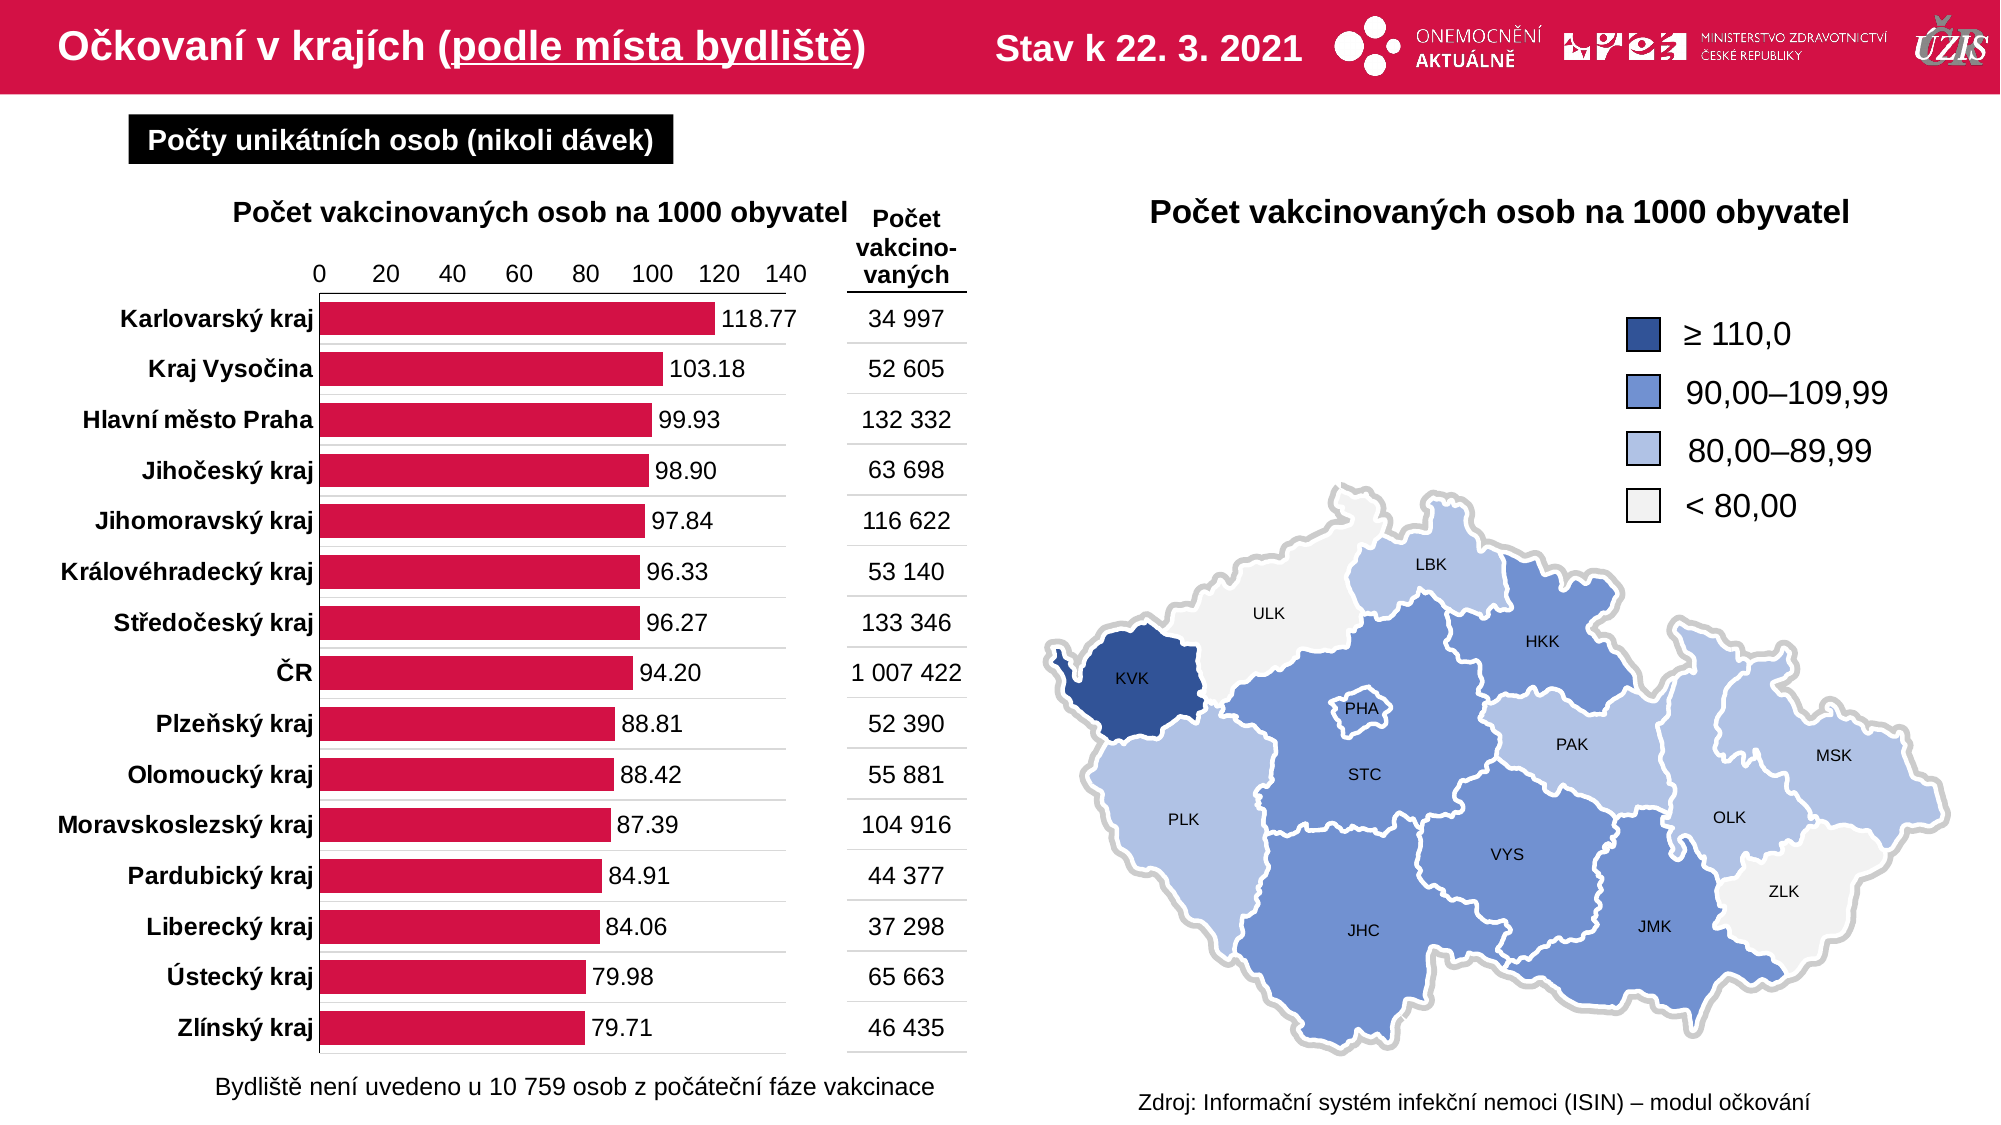

# Očkovaní v krajích (podle místa bydliště)
Stav k 22. 3. 2021
Počty unikátních osob (nikoli dávek)
Počet vakcinovaných osob na 1000 obyvatel
Počet vakcinovaných osob na 1000 obyvatel
| Počet vakcino-vaných |
| --- |
| 34 997 |
| 52 605 |
| 132 332 |
| 63 698 |
| 116 622 |
| 53 140 |
| 133 346 |
| 1 007 422 |
| 52 390 |
| 55 881 |
| 104 916 |
| 44 377 |
| 37 298 |
| 65 663 |
| 46 435 |

### Chart

| Category | počet na 1000 |
|---|---|
| Karlovarský kraj | 118.76917438166862 |
| Kraj Vysočina | 103.18489328440036 |
| Hlavní město Praha | 99.92773415229593 |
| Jihočeský kraj | 98.89719182155095 |
| Jihomoravský kraj | 97.83815119099253 |
| Královéhradecký kraj | 96.32971809871167 |
| Středočeský kraj | 96.2688997004637 |
| ČR | 94.20495104750458 |
| Plzeňský kraj | 88.81181354774293 |
| Olomoucký kraj | 88.41720528784919 |
| Moravskoslezský kraj | 87.39074698947722 |
| Pardubický kraj | 84.90573257669392 |
| Liberecký kraj | 84.06319727737835 |
| Ústecký kraj | 79.98270328211312 |
| Zlínský kraj | 79.70921200573336 |
≥ 110,0

90,00–109,99

80,00–89,99

< 80,00

LBK

ULK

HKK

KVK

PHA

PAK
MSK

STC
OLK

PLK

VYS
ZLK
JMK
JHC
Bydliště není uvedeno u 10 759 osob z počáteční fáze vakcinace
Zdroj: Informační systém infekční nemoci (ISIN) – modul očkování